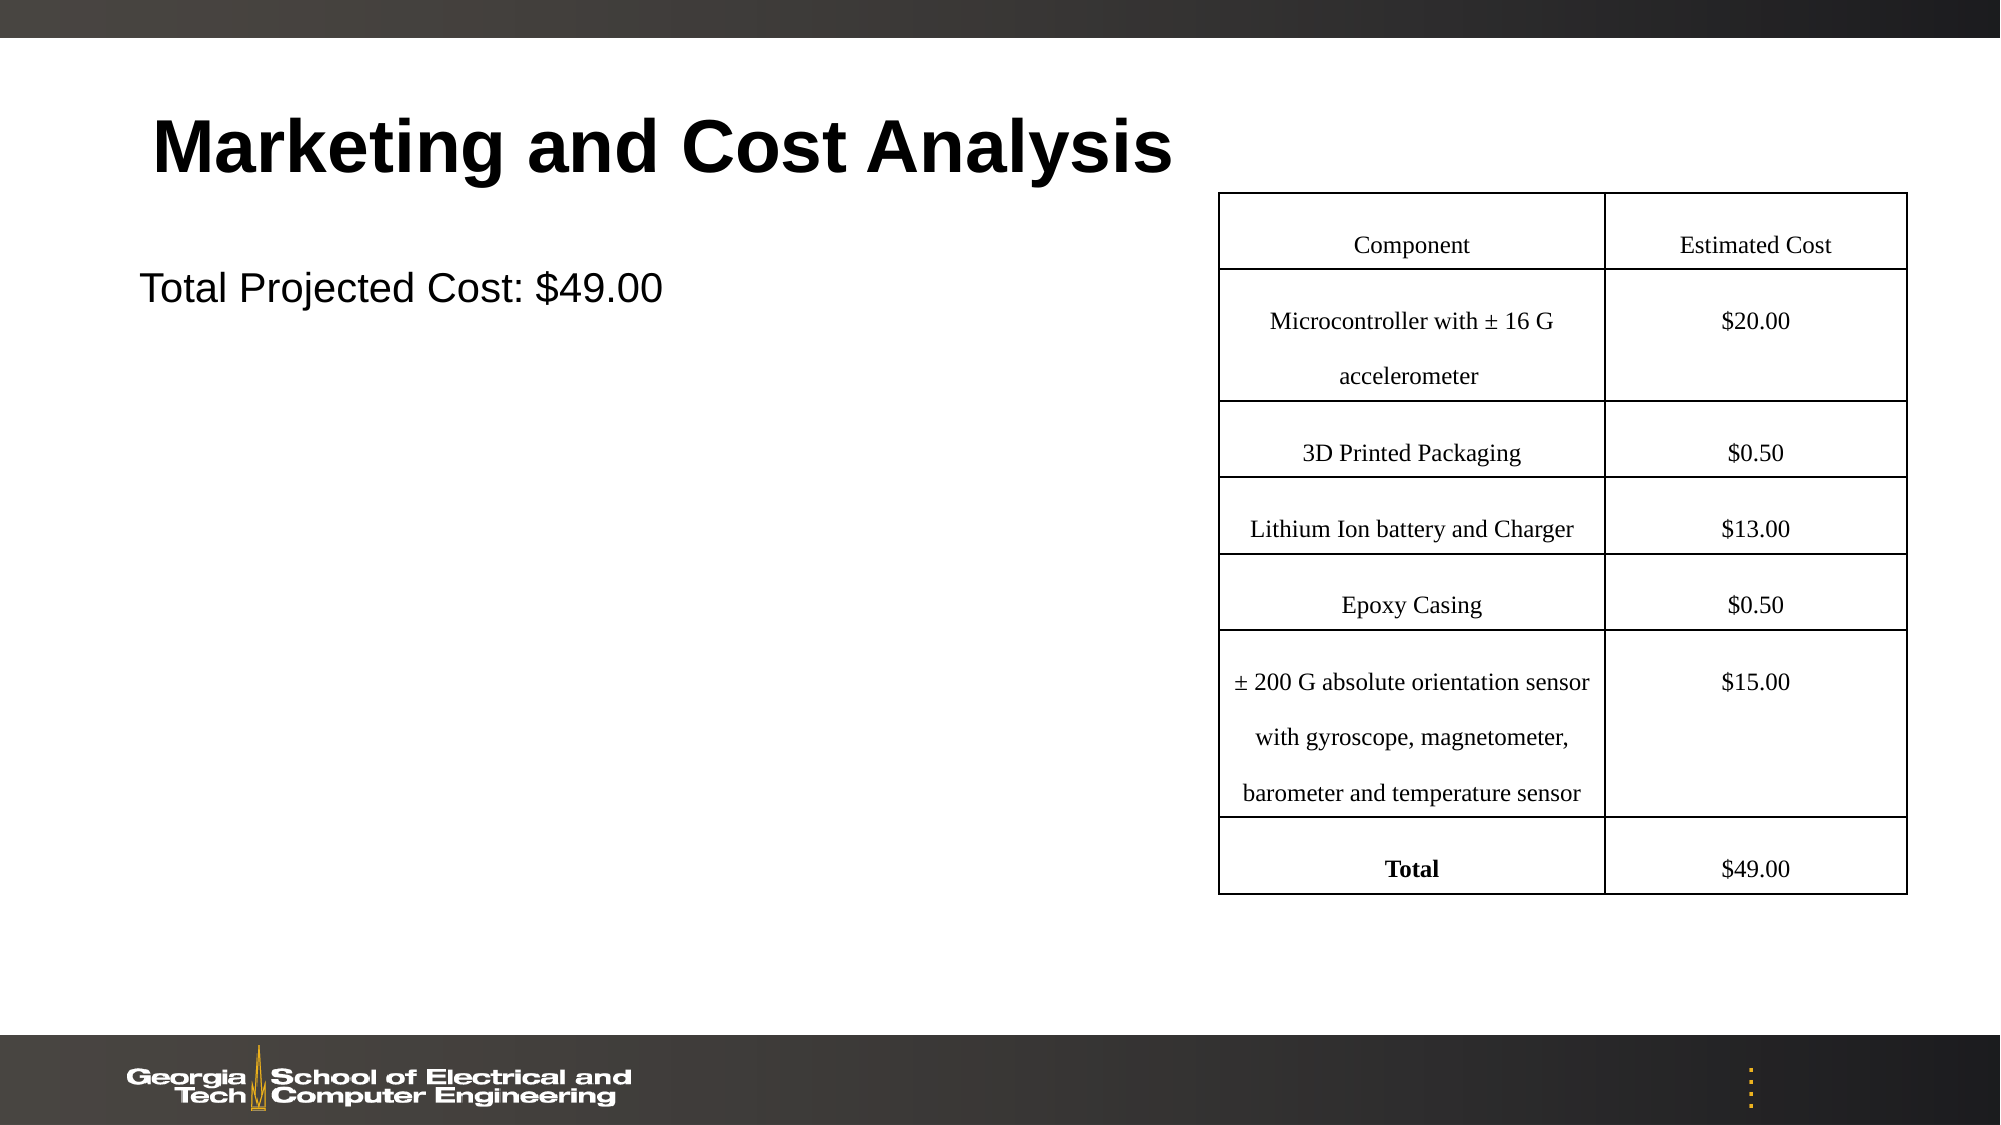

# Marketing and Cost Analysis
| Component | Estimated Cost |
| --- | --- |
| Microcontroller with ± 16 G accelerometer | $20.00 |
| 3D Printed Packaging | $0.50 |
| Lithium Ion battery and Charger | $13.00 |
| Epoxy Casing | $0.50 |
| ± 200 G absolute orientation sensor with gyroscope, magnetometer, barometer and temperature sensor | $15.00 |
| Total | $49.00 |
Total Projected Cost: $49.00